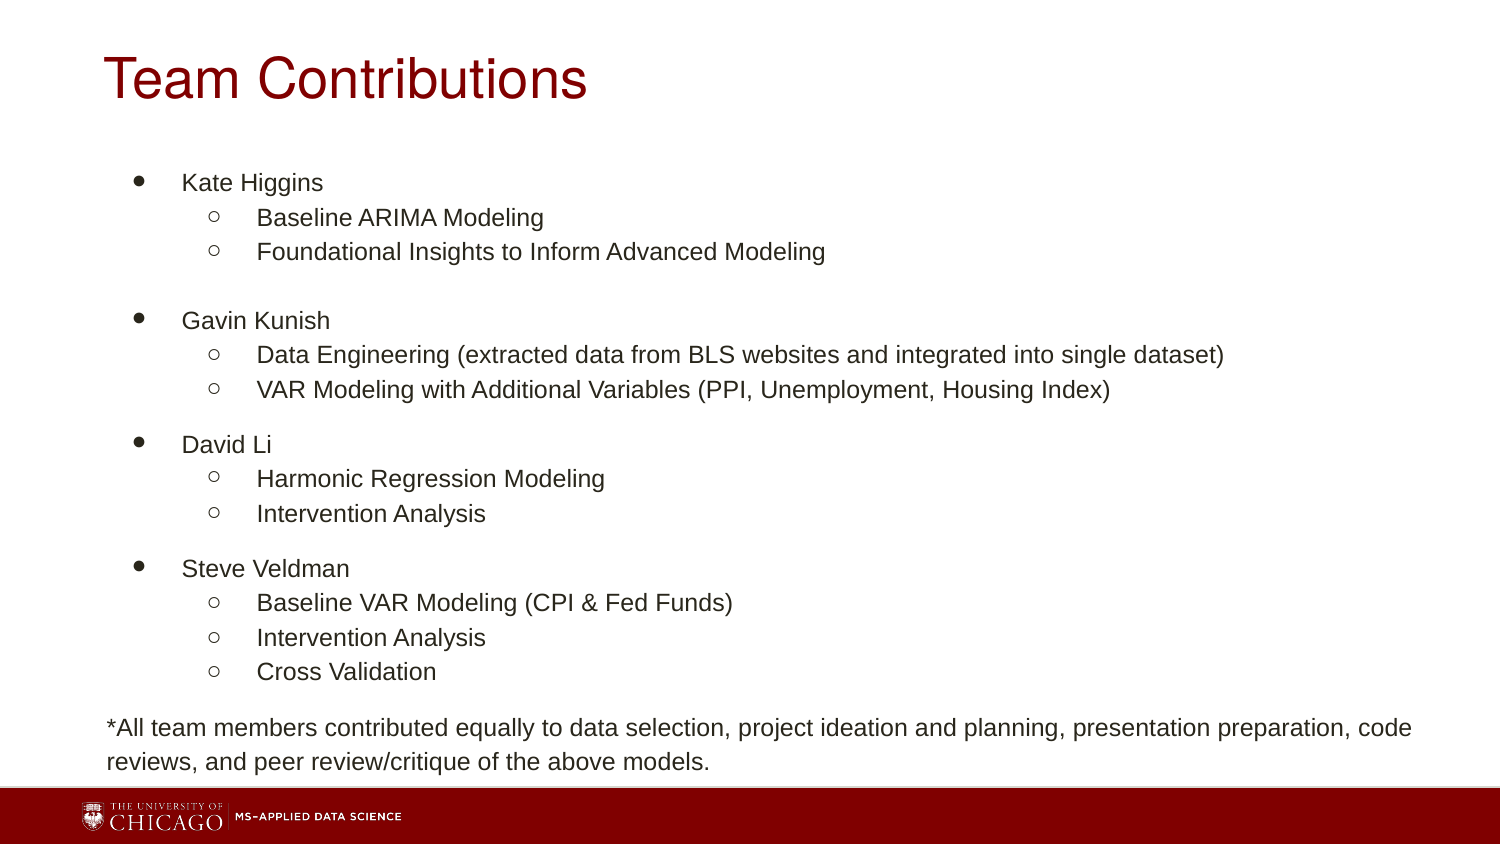

# Team Contributions
Kate Higgins
Baseline ARIMA Modeling
Foundational Insights to Inform Advanced Modeling

Gavin Kunish
Data Engineering (extracted data from BLS websites and integrated into single dataset)
VAR Modeling with Additional Variables (PPI, Unemployment, Housing Index)
David Li
Harmonic Regression Modeling
Intervention Analysis
Steve Veldman
Baseline VAR Modeling (CPI & Fed Funds)
Intervention Analysis
Cross Validation
*All team members contributed equally to data selection, project ideation and planning, presentation preparation, code reviews, and peer review/critique of the above models.